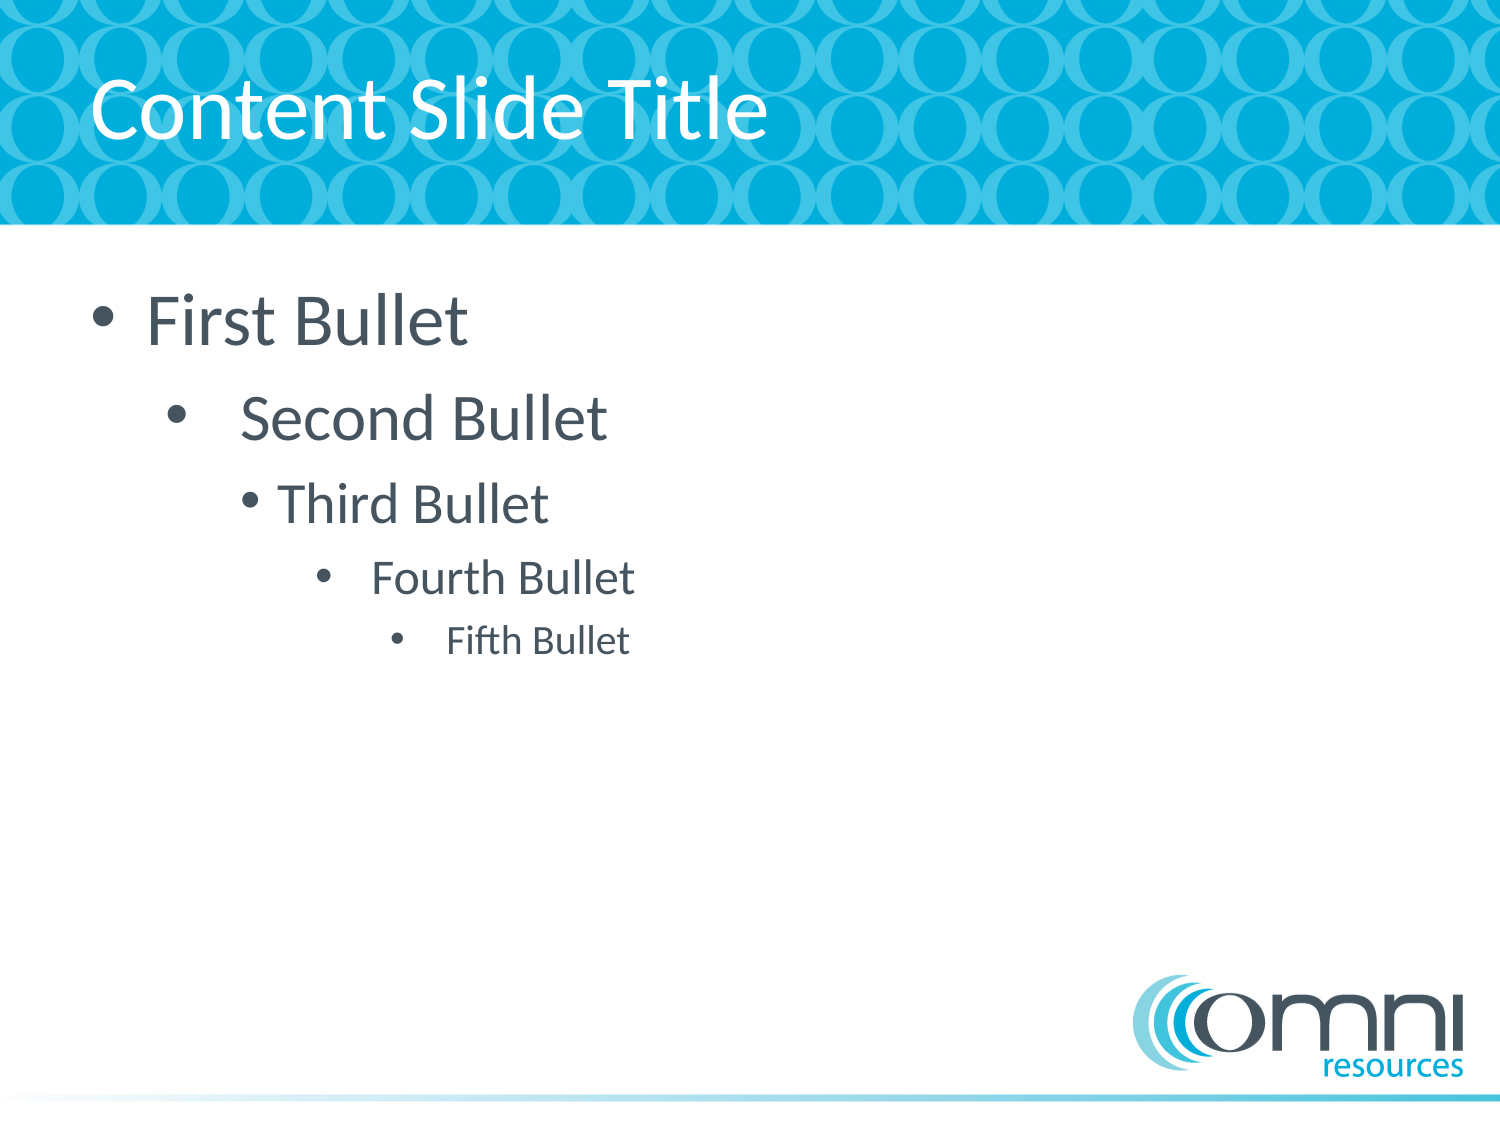

# Content Slide Title
First Bullet
Second Bullet
Third Bullet
Fourth Bullet
Fifth Bullet